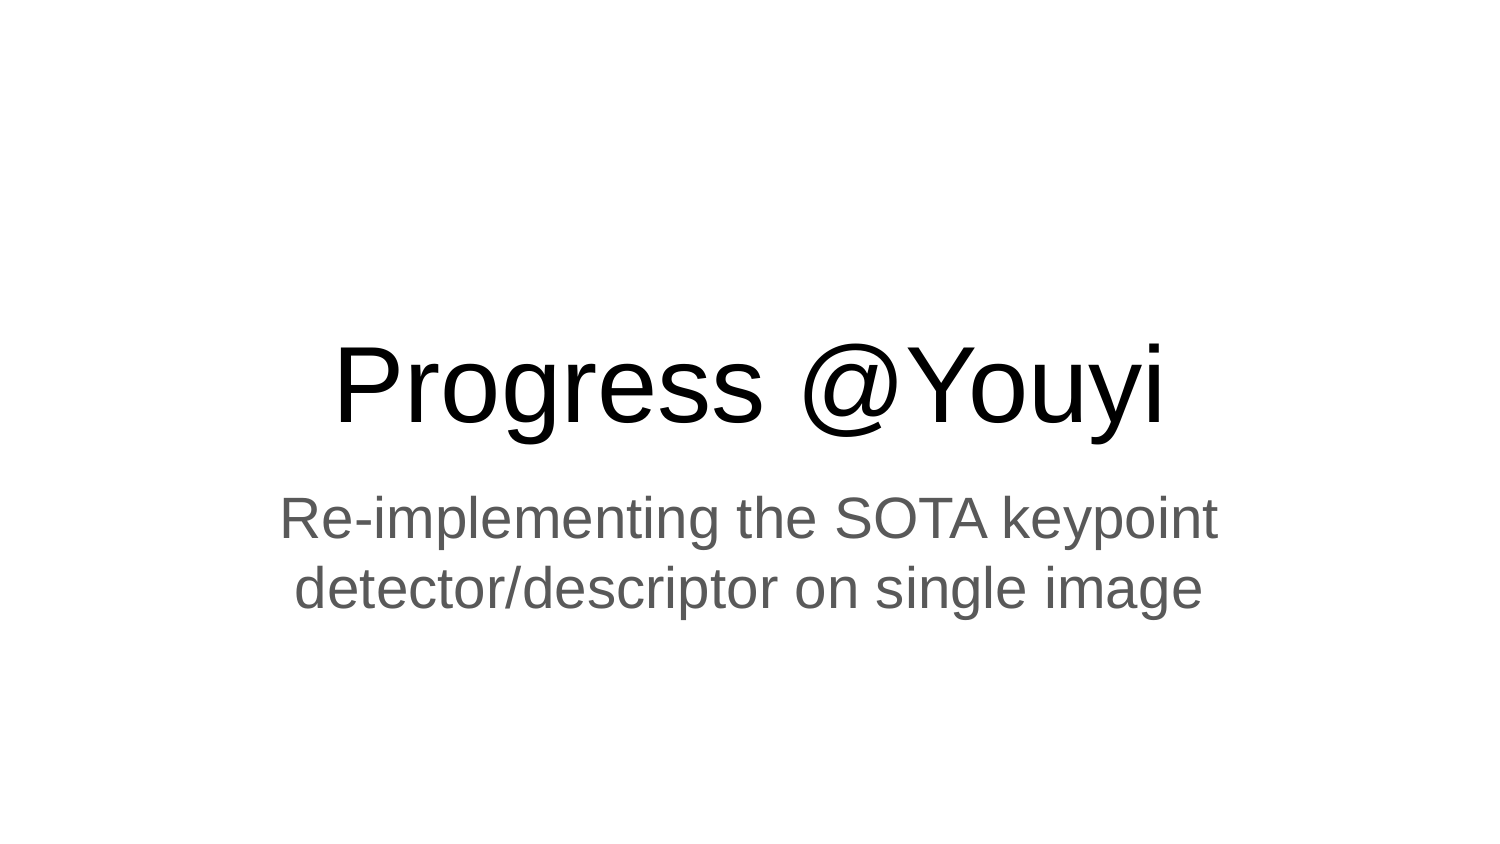

# Progress @Youyi
Re-implementing the SOTA keypoint detector/descriptor on single image